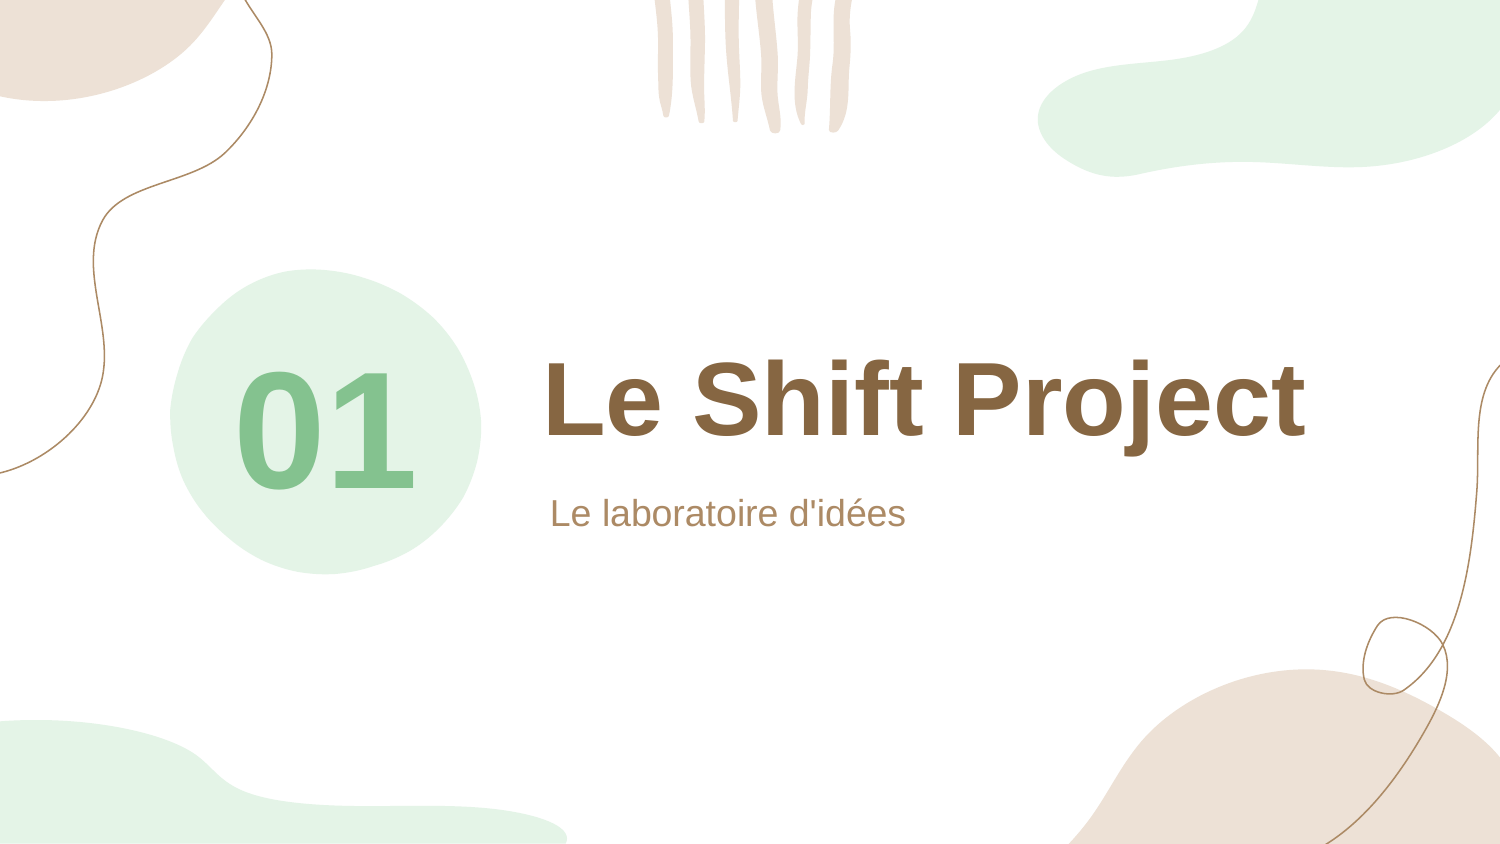

# Le Shift Project
01
Le laboratoire d'idées